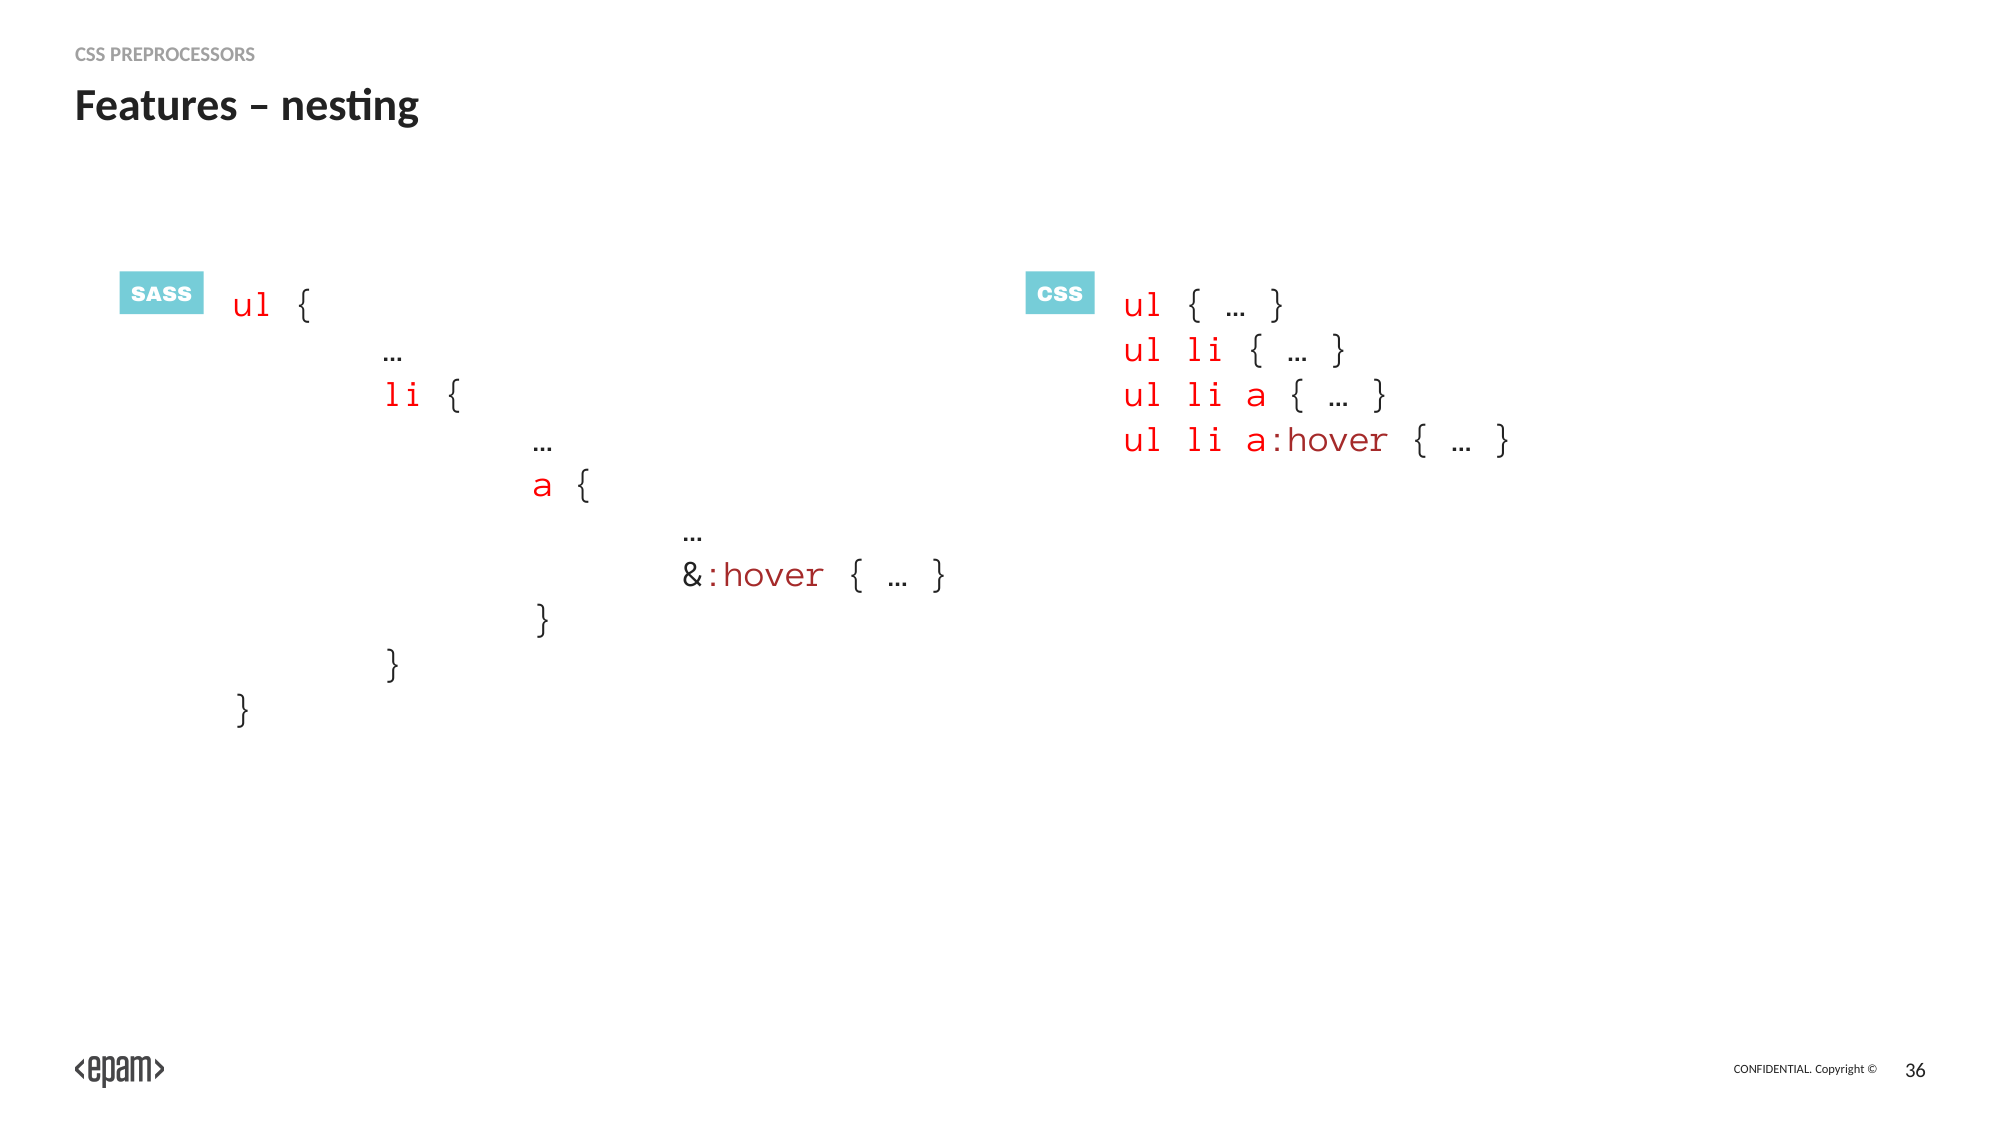

CSS preprocessors
# Features – nesting
SASS
ul {
	…
	li {
		…
		a {
			…
			&:hover { … }
		}
	}
}
CSS
ul { … }
ul li { … }
ul li a { … }
ul li a:hover { … }